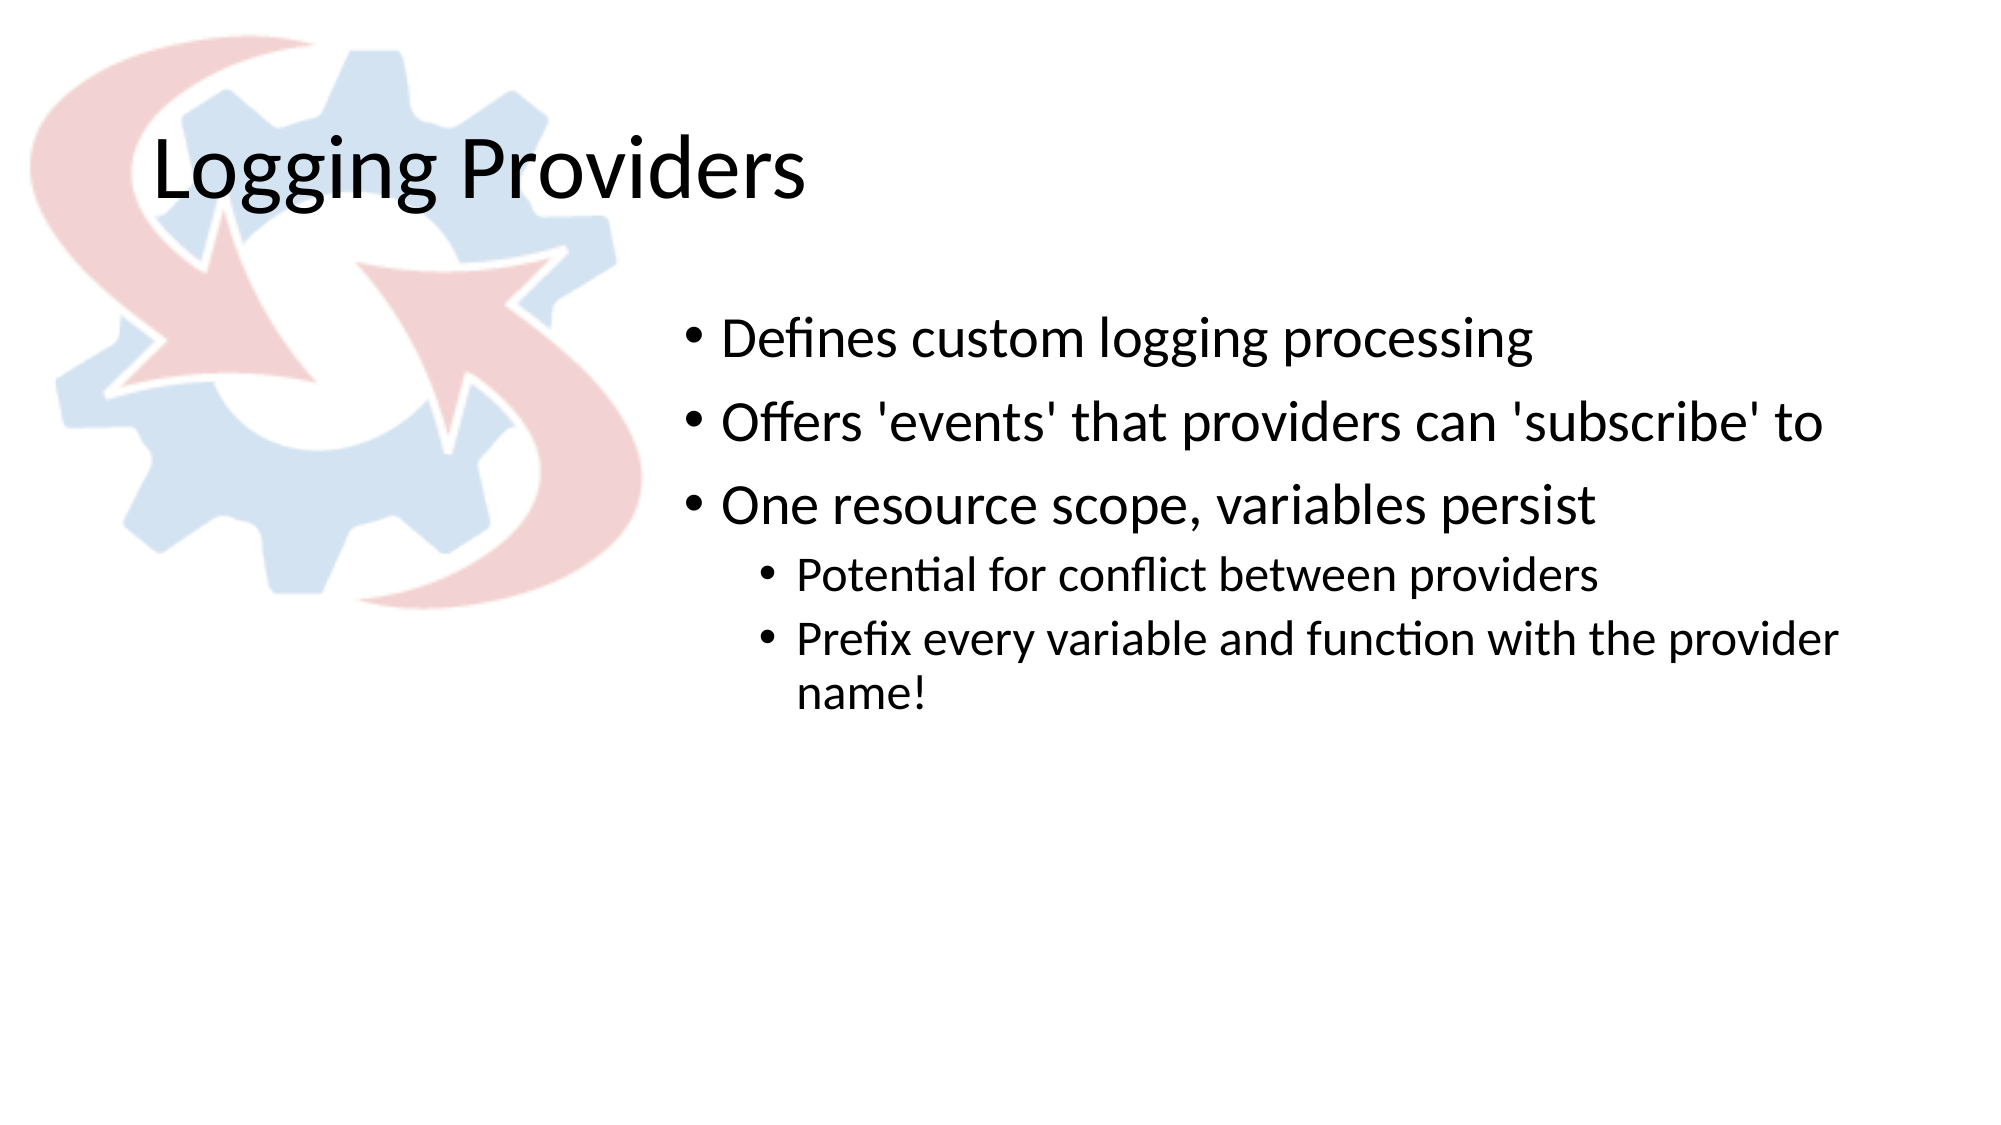

# Logging Providers
Defines custom logging processing
Offers 'events' that providers can 'subscribe' to
One resource scope, variables persist
Potential for conflict between providers
Prefix every variable and function with the provider name!